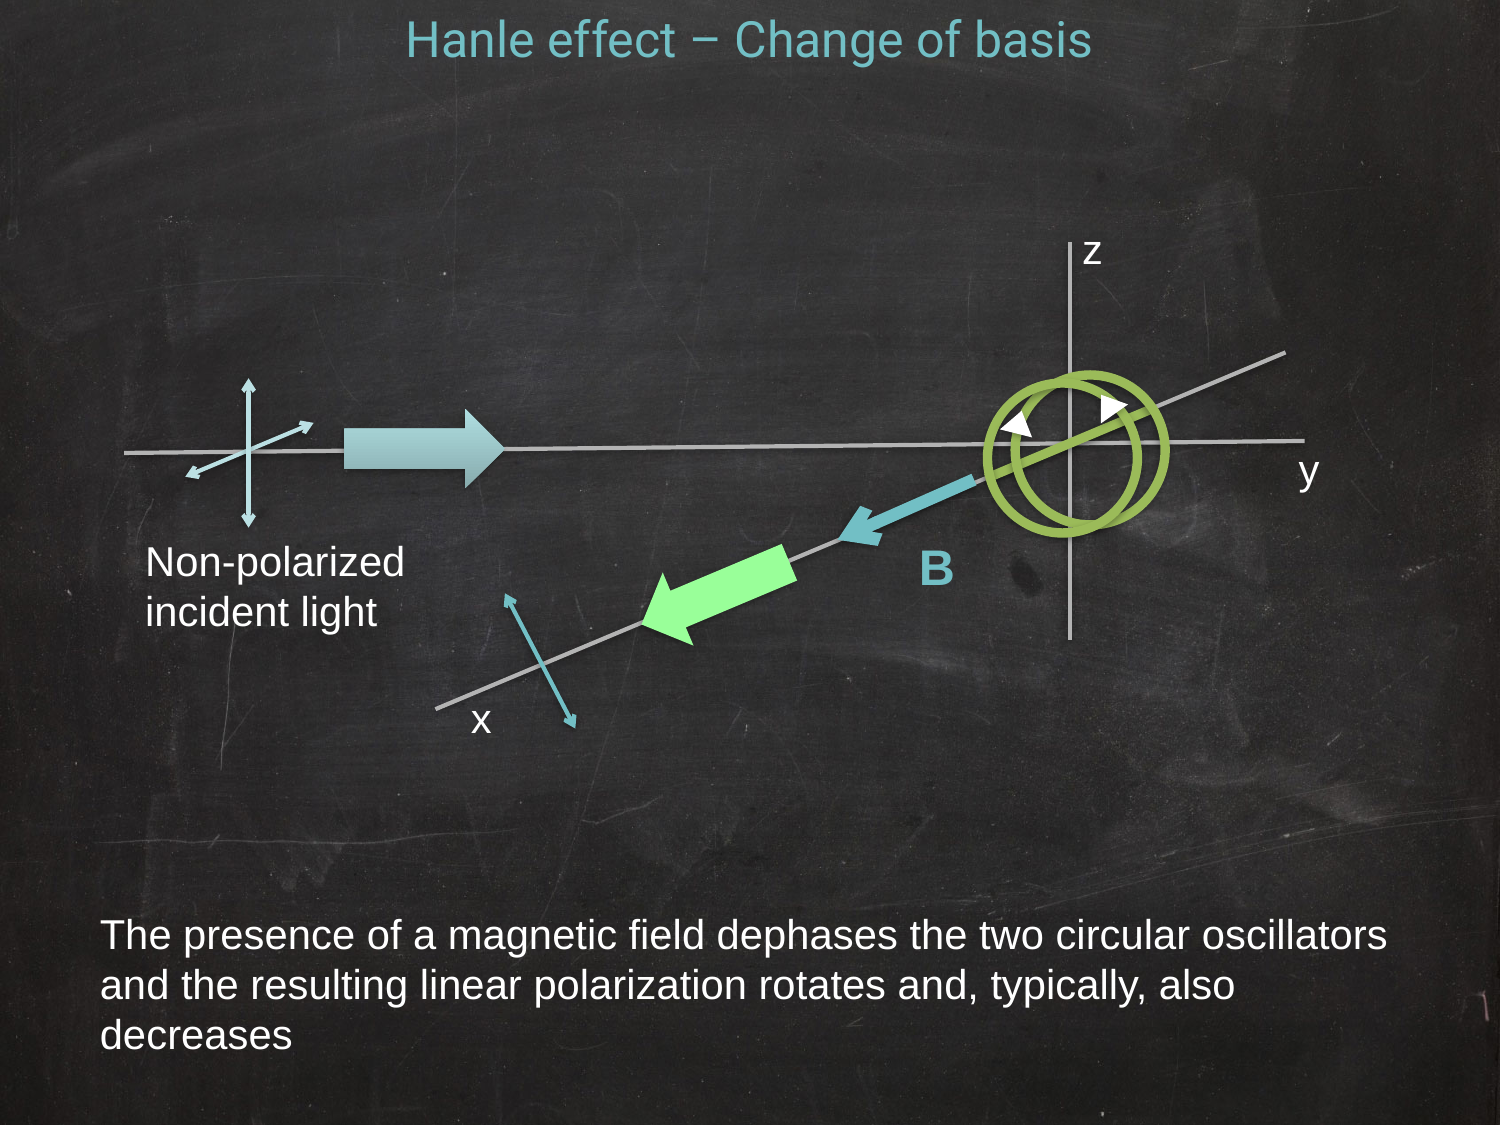

Hanle effect – Change of basis
z

y
Non-polarized
incident light
B

x
The presence of a magnetic field dephases the two circular oscillators
and the resulting linear polarization rotates and, typically, also
decreases